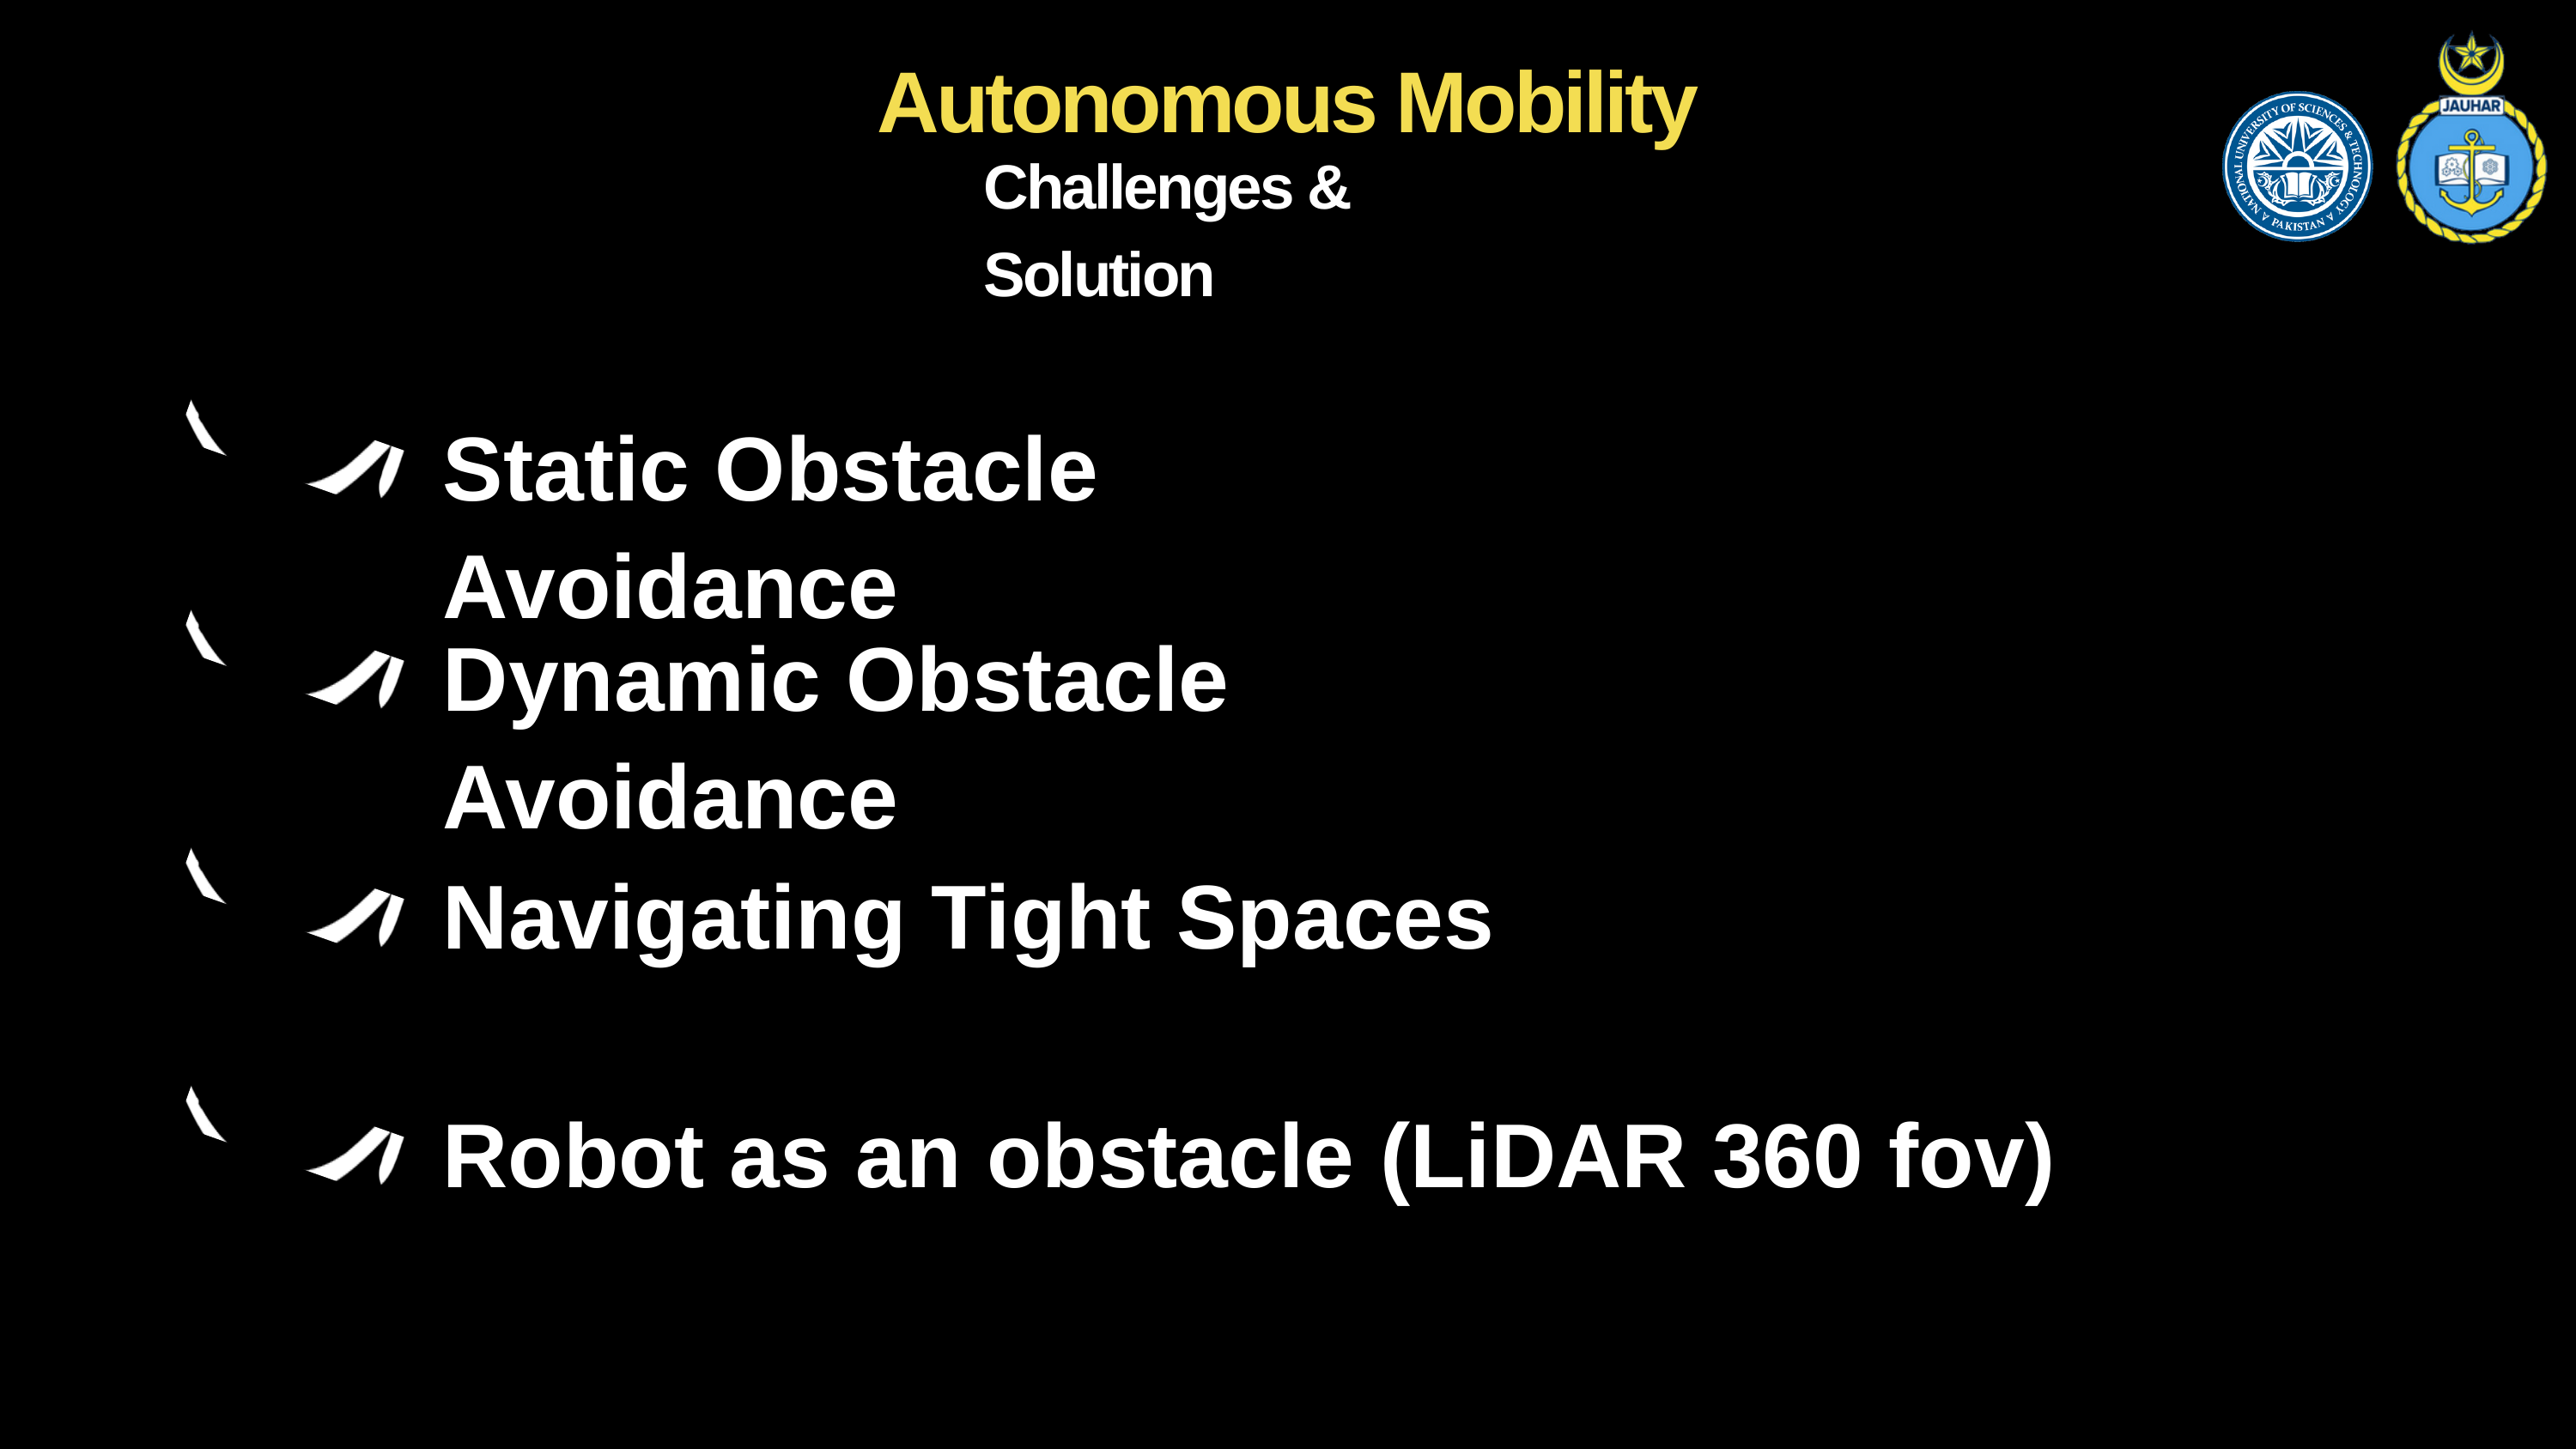

Autonomous Mobility
Challenges & Solution
Static Obstacle Avoidance

Dynamic Obstacle Avoidance
Navigating Tight Spaces

Robot as an obstacle (LiDAR 360 fov)